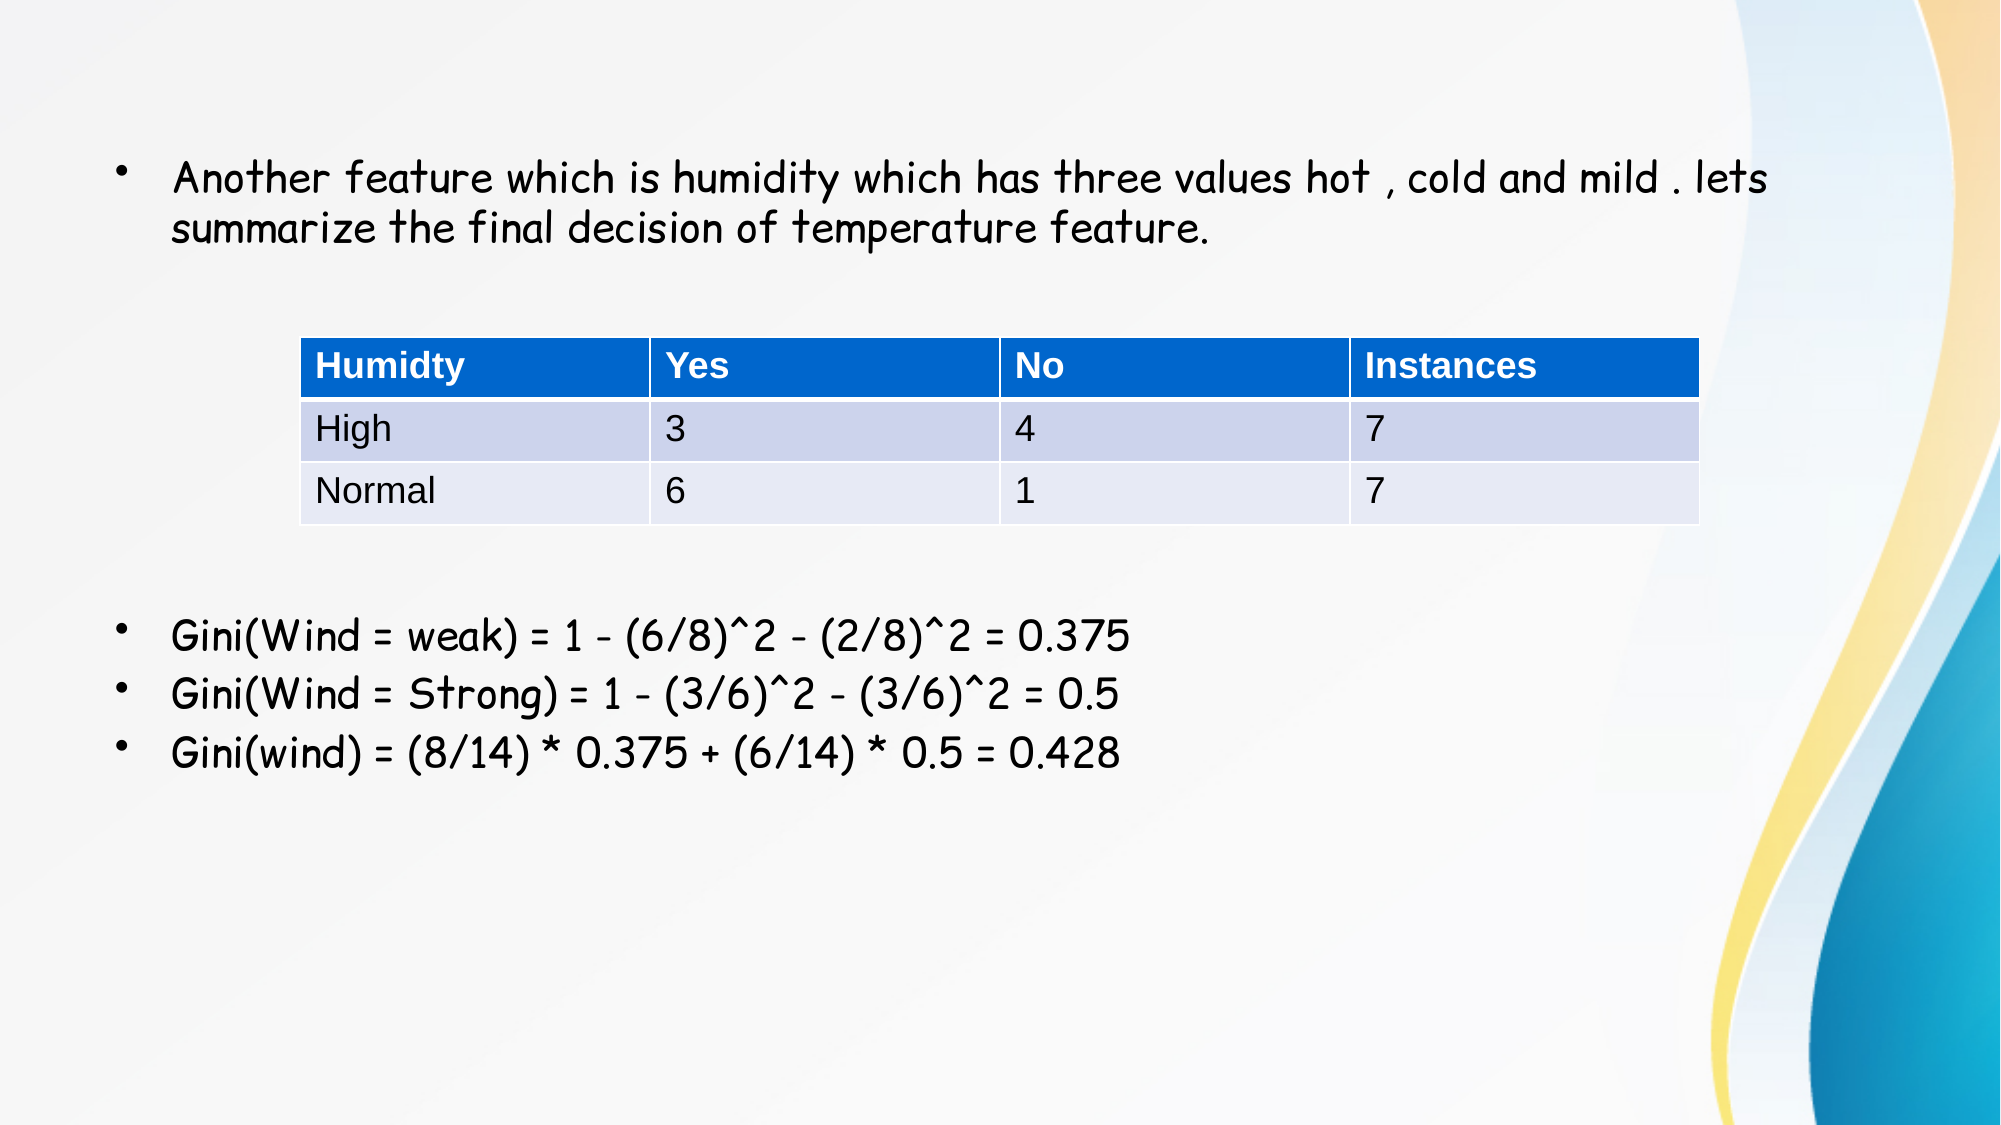

Another feature which is humidity which has three values hot , cold and mild . lets summarize the final decision of temperature feature.

Gini(Wind = weak) = 1 - (6/8)^2 - (2/8)^2 = 0.375
Gini(Wind = Strong) = 1 - (3/6)^2 - (3/6)^2 = 0.5
Gini(wind) = (8/14) * 0.375 + (6/14) * 0.5 = 0.428
| Humidty | Yes | No | Instances |
| --- | --- | --- | --- |
| High | 3 | 4 | 7 |
| Normal | 6 | 1 | 7 |